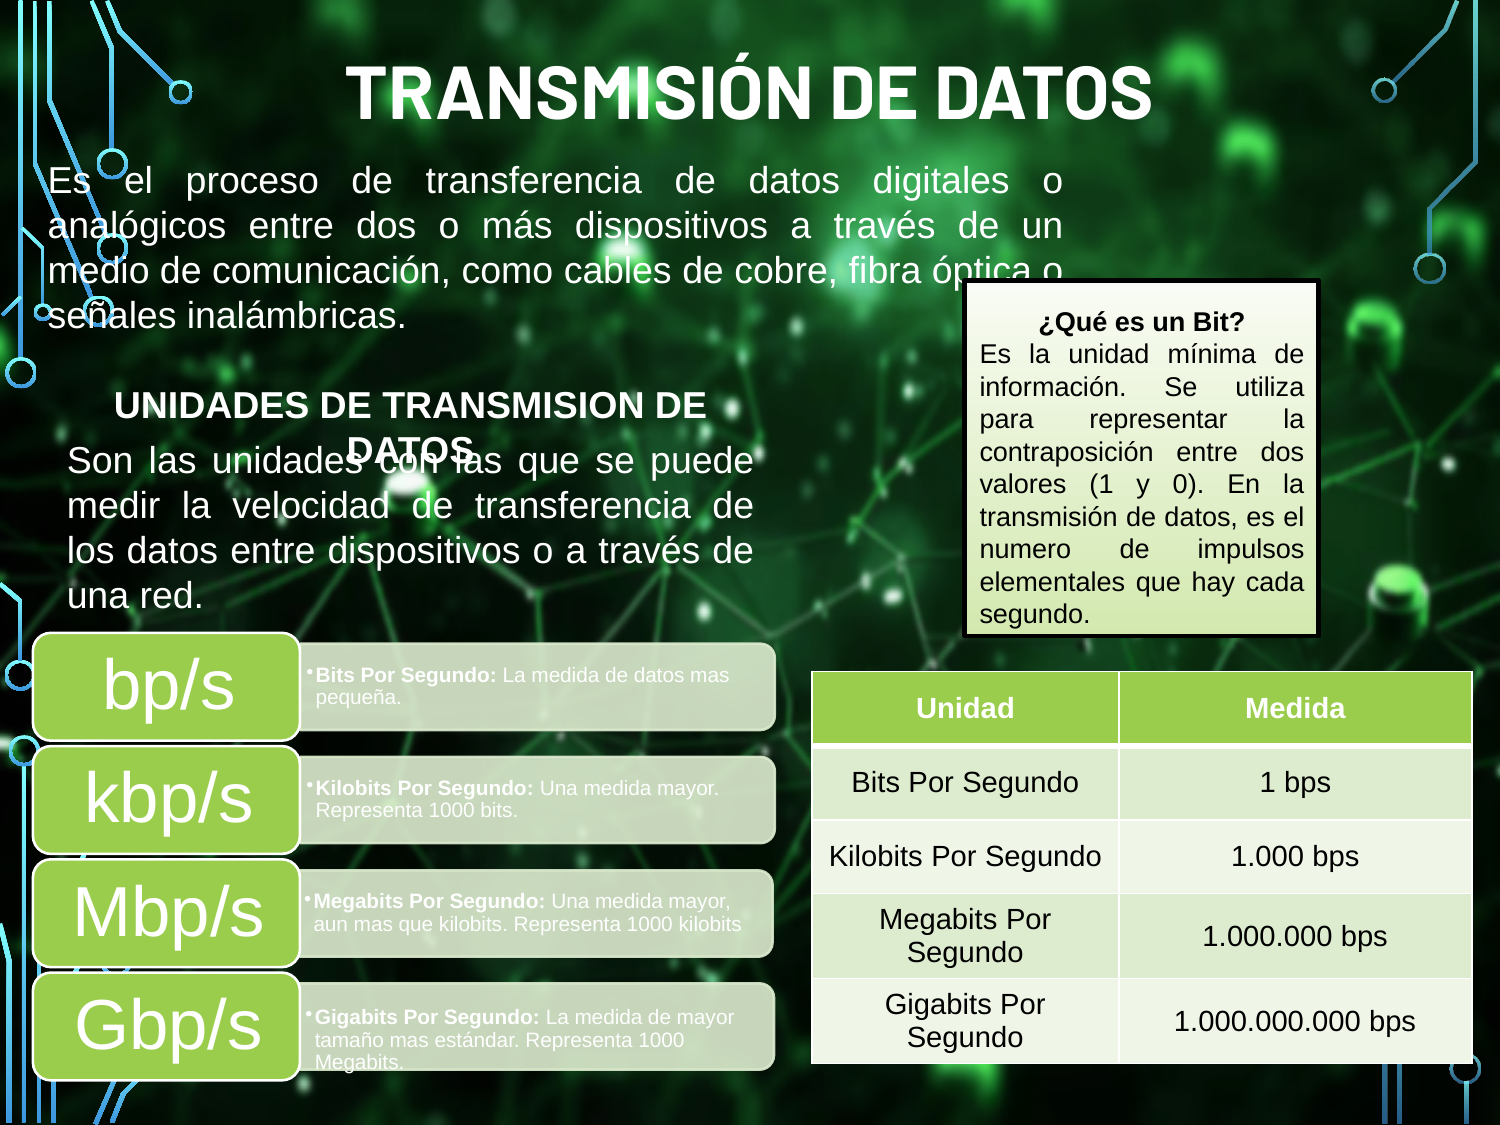

# Transmisión de datos
Es el proceso de transferencia de datos digitales o analógicos entre dos o más dispositivos a través de un medio de comunicación, como cables de cobre, fibra óptica o señales inalámbricas.
¿Qué es un Bit?
Es la unidad mínima de información. Se utiliza para representar la contraposición entre dos valores (1 y 0). En la transmisión de datos, es el numero de impulsos elementales que hay cada segundo.
UNIDADES DE TRANSMISION DE DATOS
Son las unidades con las que se puede medir la velocidad de transferencia de los datos entre dispositivos o a través de una red.
Bits Por Segundo: La medida de datos mas pequeña.
bp/s
Kilobits Por Segundo: Una medida mayor. Representa 1000 bits.
kbp/s
Megabits Por Segundo: Una medida mayor, aun mas que kilobits. Representa 1000 kilobits
Mbp/s

Gigabits Por Segundo: La medida de mayor  tamaño mas estándar. Representa 1000 Megabits.
Gbp/s
| Unidad | Medida |
| --- | --- |
| Bits Por Segundo | 1 bps |
| Kilobits Por Segundo | 1.000 bps |
| Megabits Por Segundo | 1.000.000 bps |
| Gigabits Por Segundo | 1.000.000.000 bps |